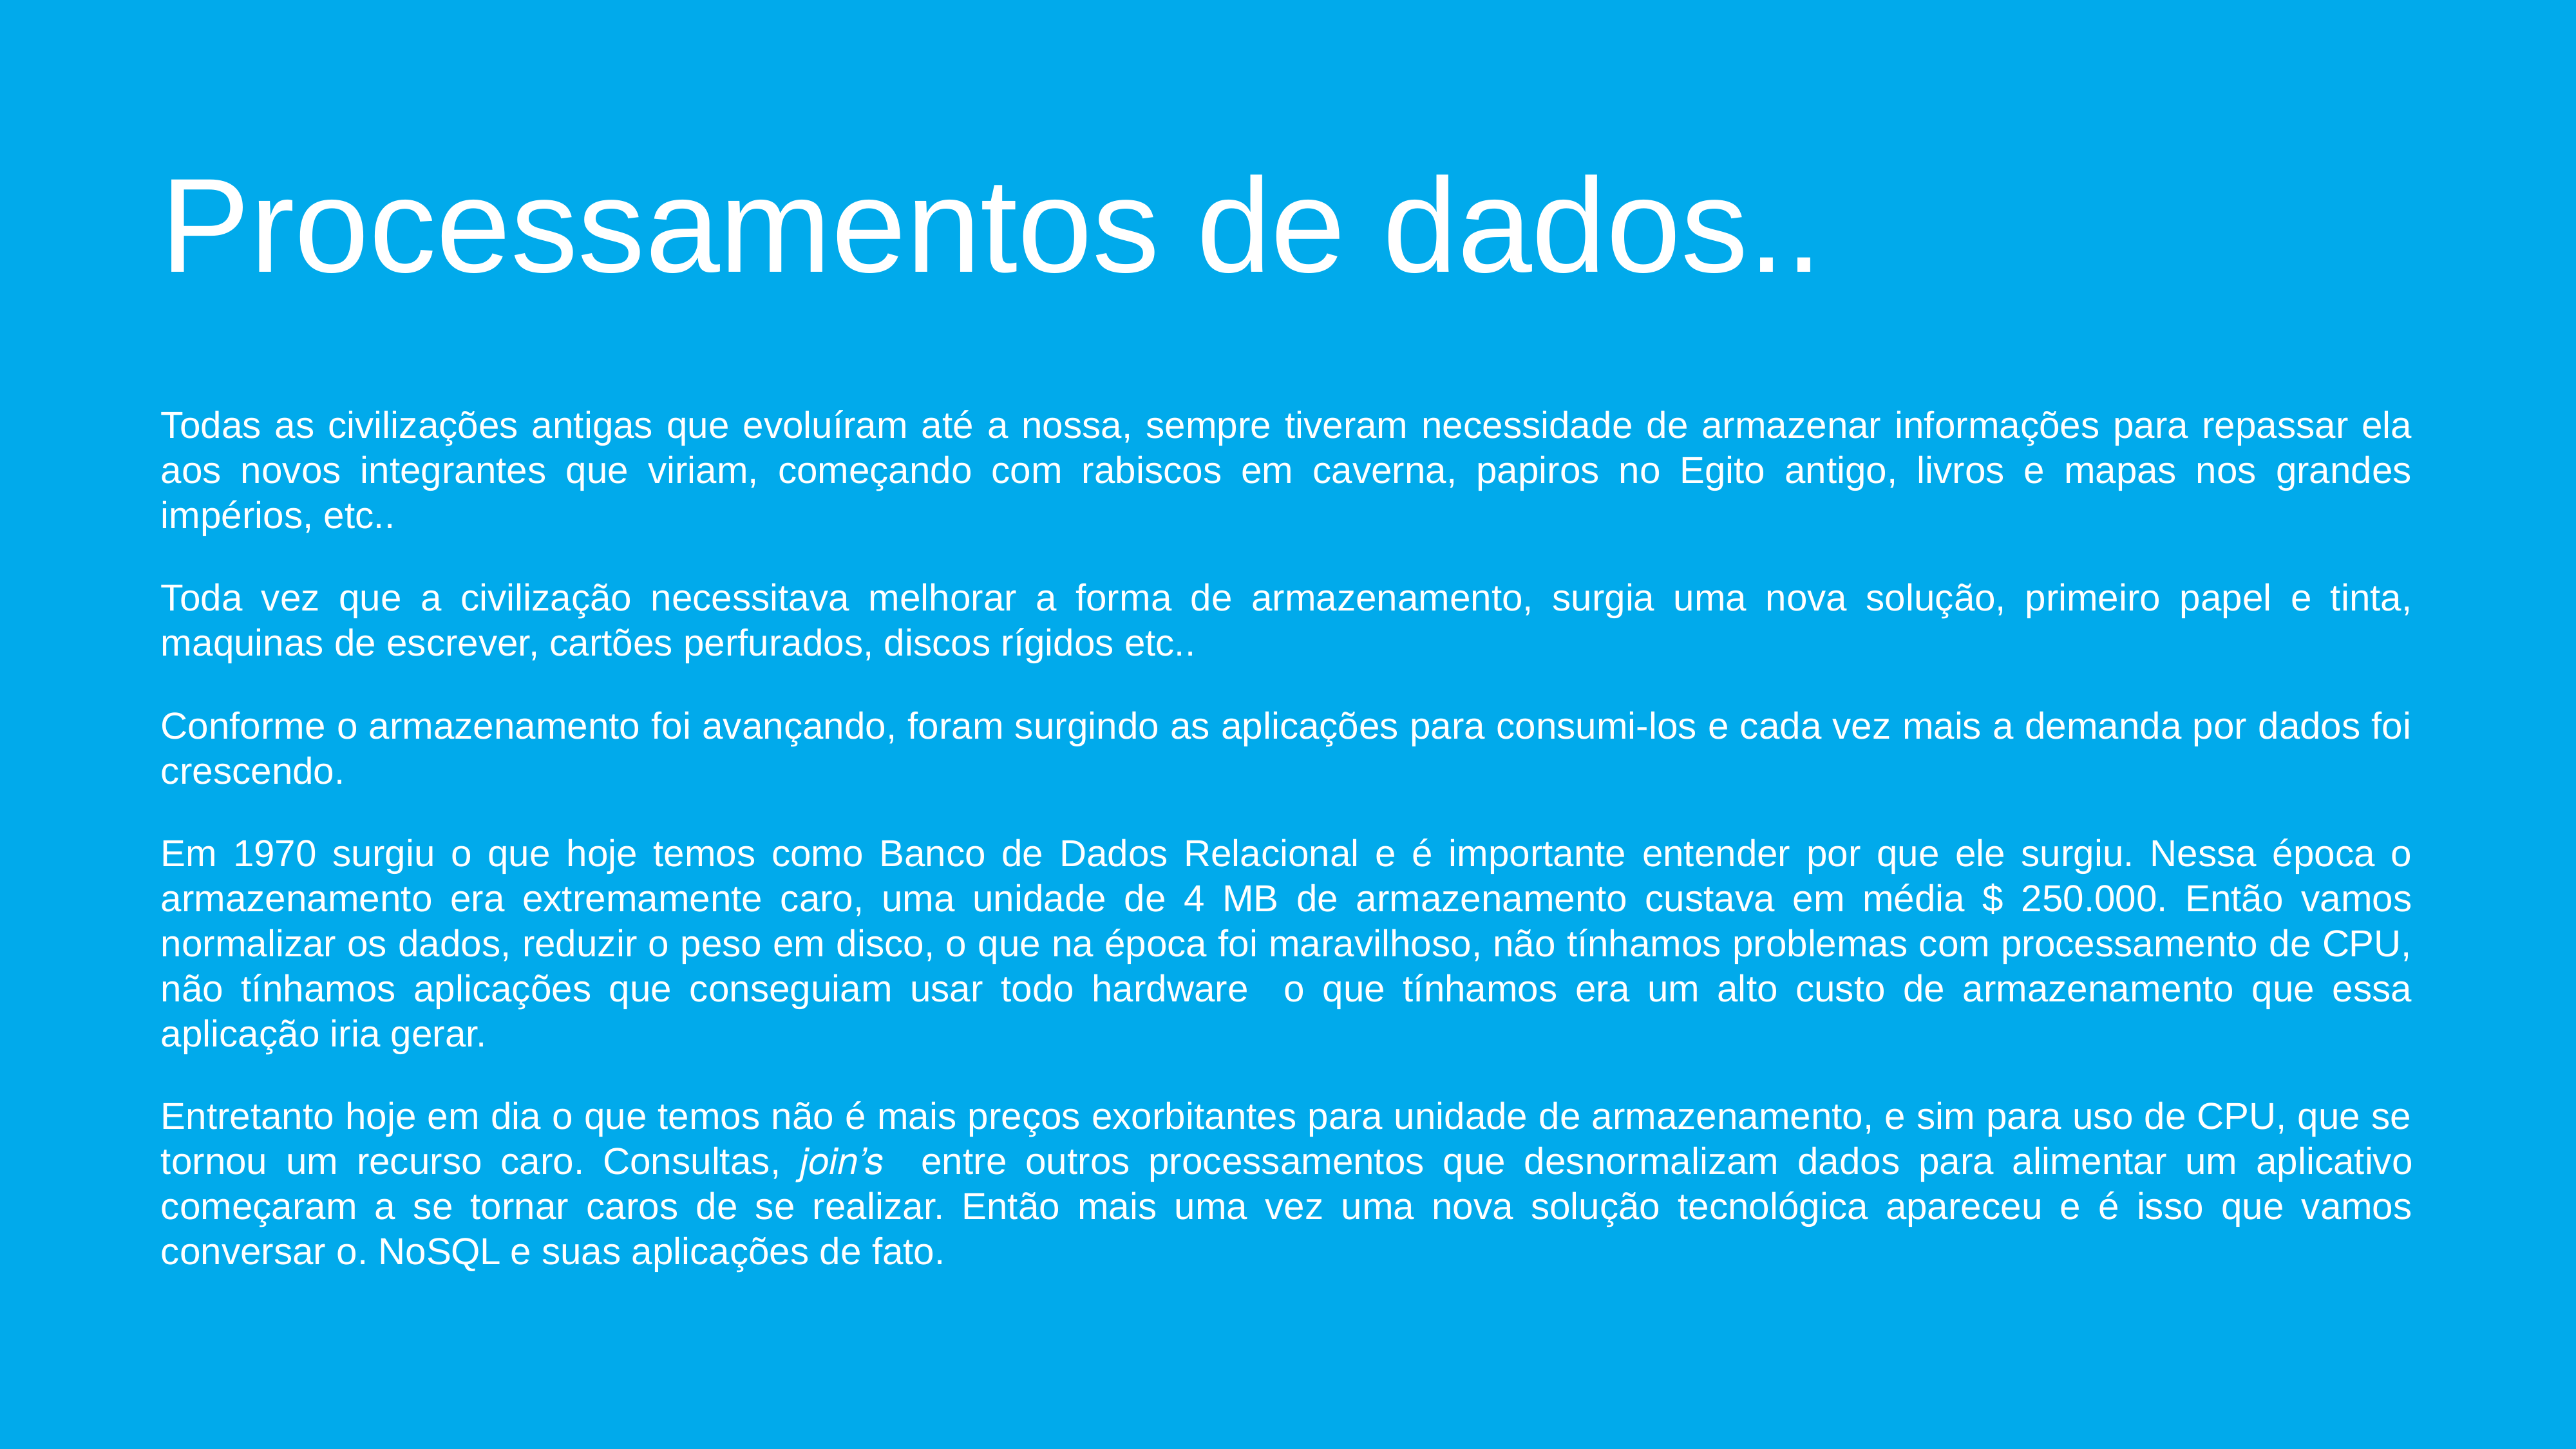

# Processamentos de dados..
Todas as civilizações antigas que evoluíram até a nossa, sempre tiveram necessidade de armazenar informações para repassar ela aos novos integrantes que viriam, começando com rabiscos em caverna, papiros no Egito antigo, livros e mapas nos grandes impérios, etc..
Toda vez que a civilização necessitava melhorar a forma de armazenamento, surgia uma nova solução, primeiro papel e tinta, maquinas de escrever, cartões perfurados, discos rígidos etc..
Conforme o armazenamento foi avançando, foram surgindo as aplicações para consumi-los e cada vez mais a demanda por dados foi crescendo.
Em 1970 surgiu o que hoje temos como Banco de Dados Relacional e é importante entender por que ele surgiu. Nessa época o armazenamento era extremamente caro, uma unidade de 4 MB de armazenamento custava em média $ 250.000. Então vamos normalizar os dados, reduzir o peso em disco, o que na época foi maravilhoso, não tínhamos problemas com processamento de CPU, não tínhamos aplicações que conseguiam usar todo hardware  o que tínhamos era um alto custo de armazenamento que essa aplicação iria gerar.
Entretanto hoje em dia o que temos não é mais preços exorbitantes para unidade de armazenamento, e sim para uso de CPU, que se tornou um recurso caro. Consultas, join’s  entre outros processamentos que desnormalizam dados para alimentar um aplicativo começaram a se tornar caros de se realizar. Então mais uma vez uma nova solução tecnológica apareceu e é isso que vamos conversar o. NoSQL e suas aplicações de fato.